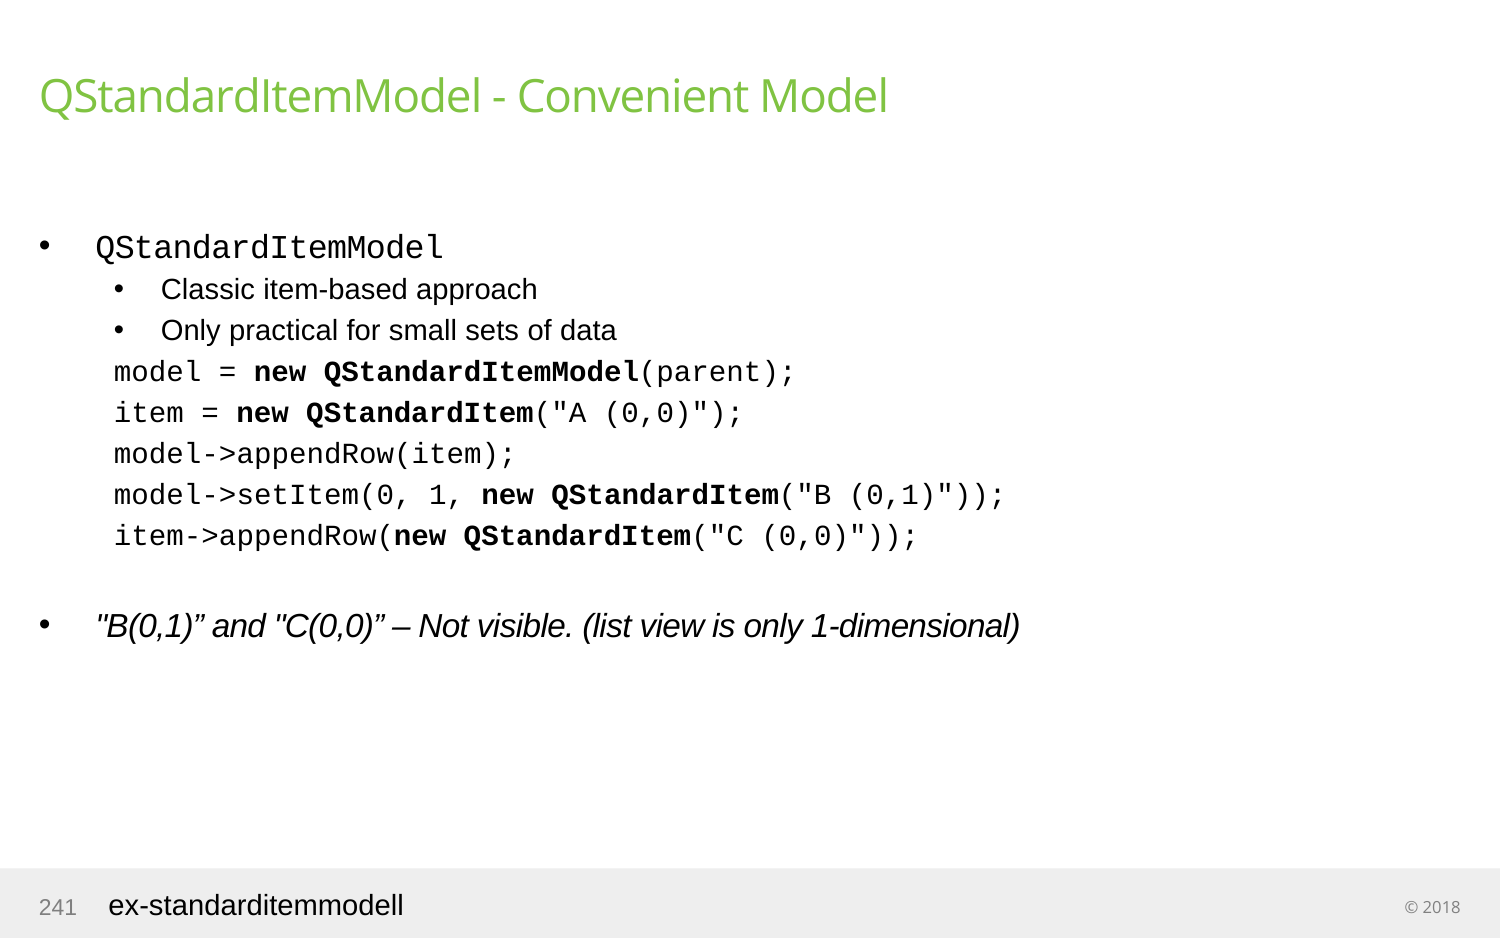

# QStandardItemModel - Convenient Model
QStandardItemModel
Classic item-based approach
Only practical for small sets of data
model = new QStandardItemModel(parent);
item = new QStandardItem("A (0,0)");
model->appendRow(item);
model->setItem(0, 1, new QStandardItem("B (0,1)"));
item->appendRow(new QStandardItem("C (0,0)"));

"B(0,1)” and "C(0,0)” – Not visible. (list view is only 1-dimensional)
241
ex-standarditemmodell
© 2018